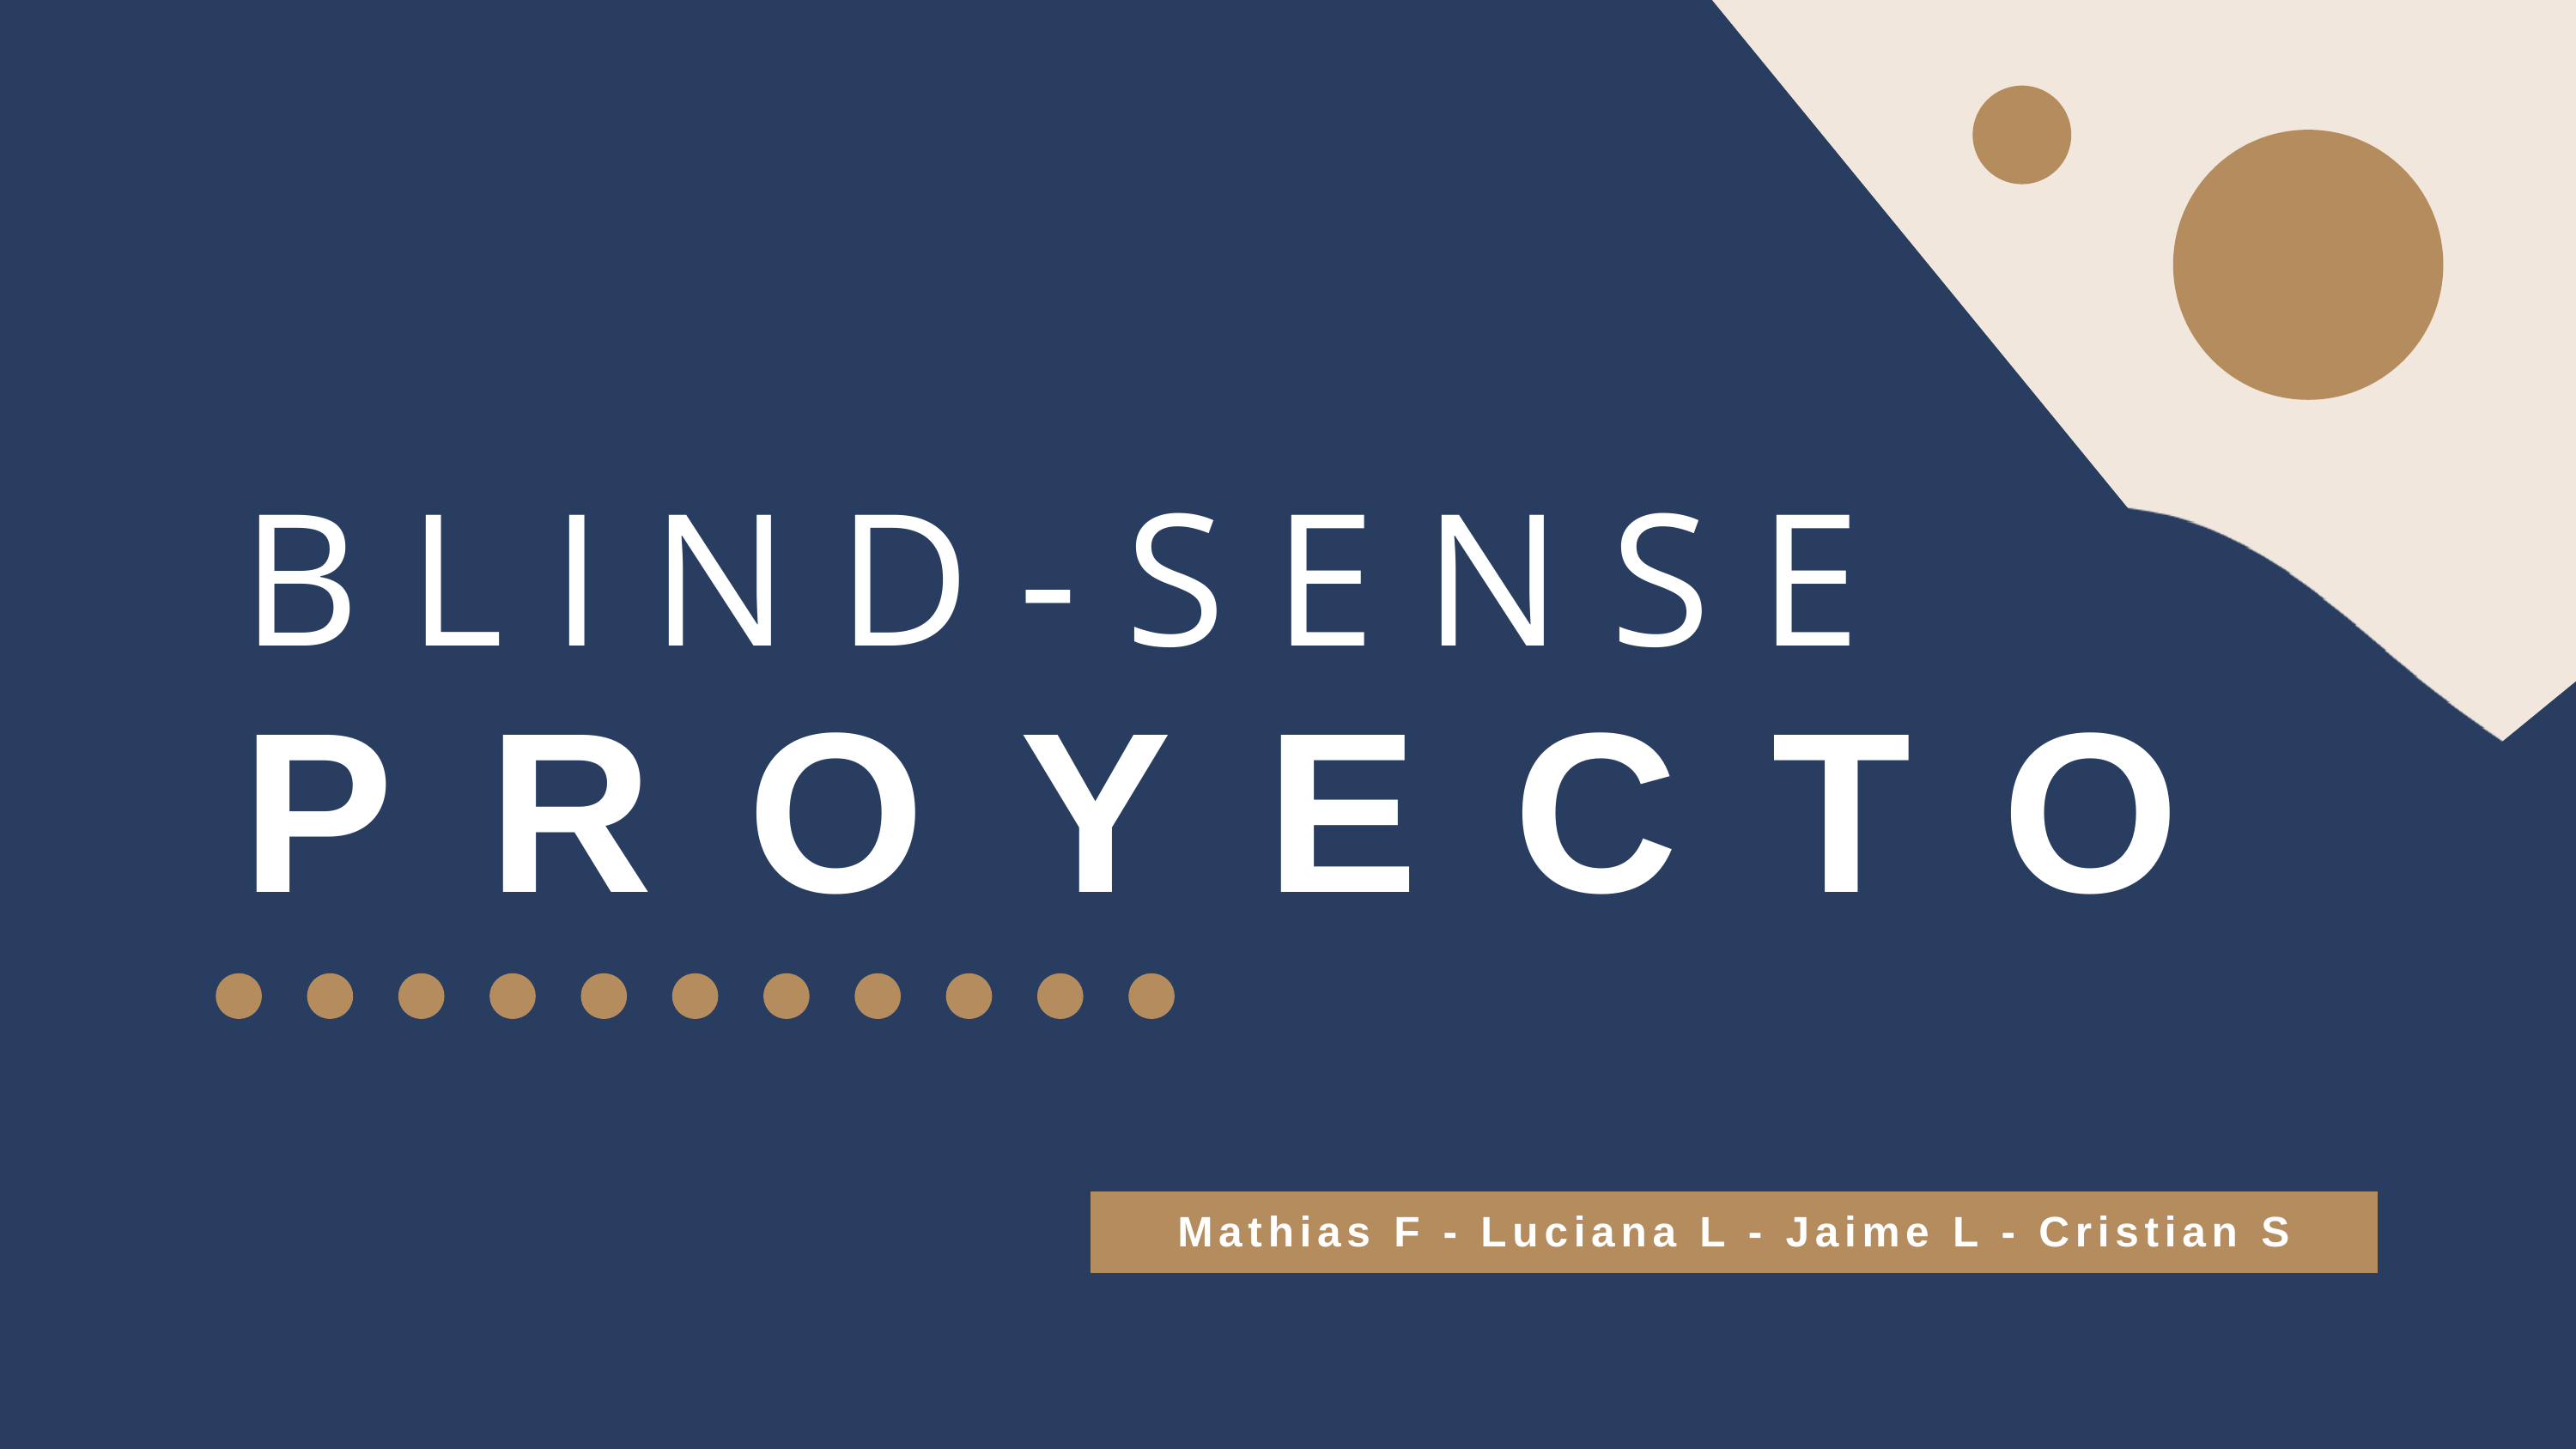

BLIND-SENSE
PROYECTO

Mathias F - Luciana L - Jaime L - Cristian S